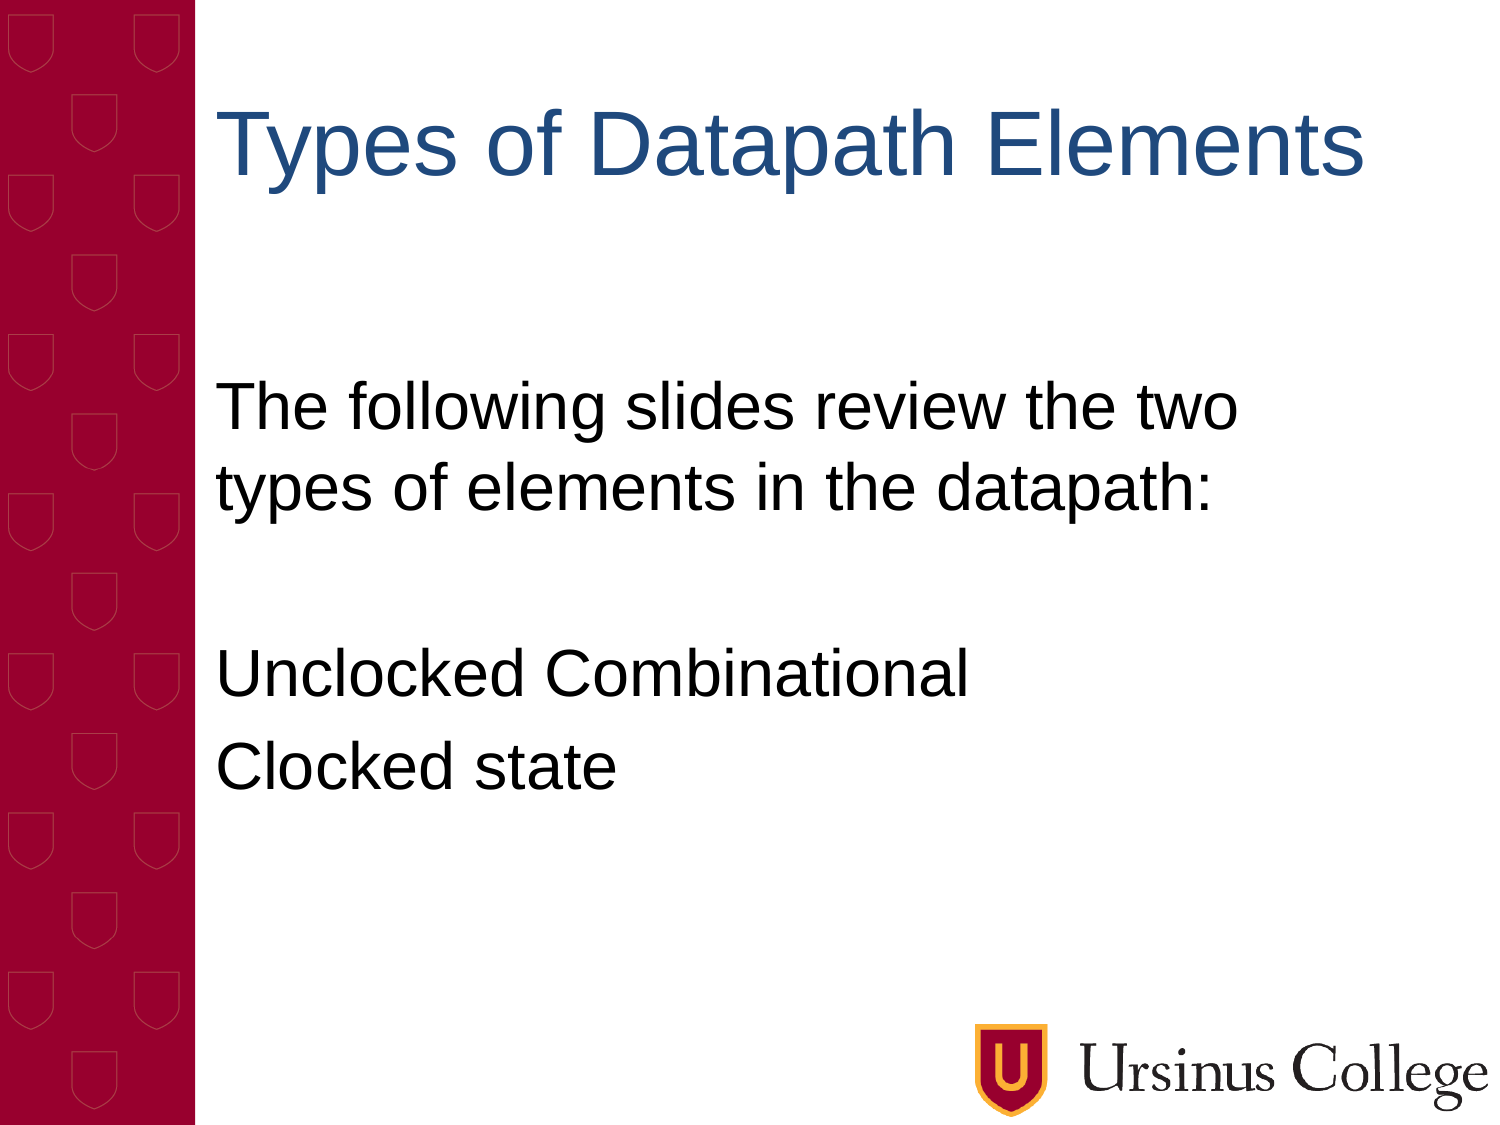

# Types of Datapath Elements

The following slides review the two types of elements in the datapath:

Unclocked Combinational
Clocked state